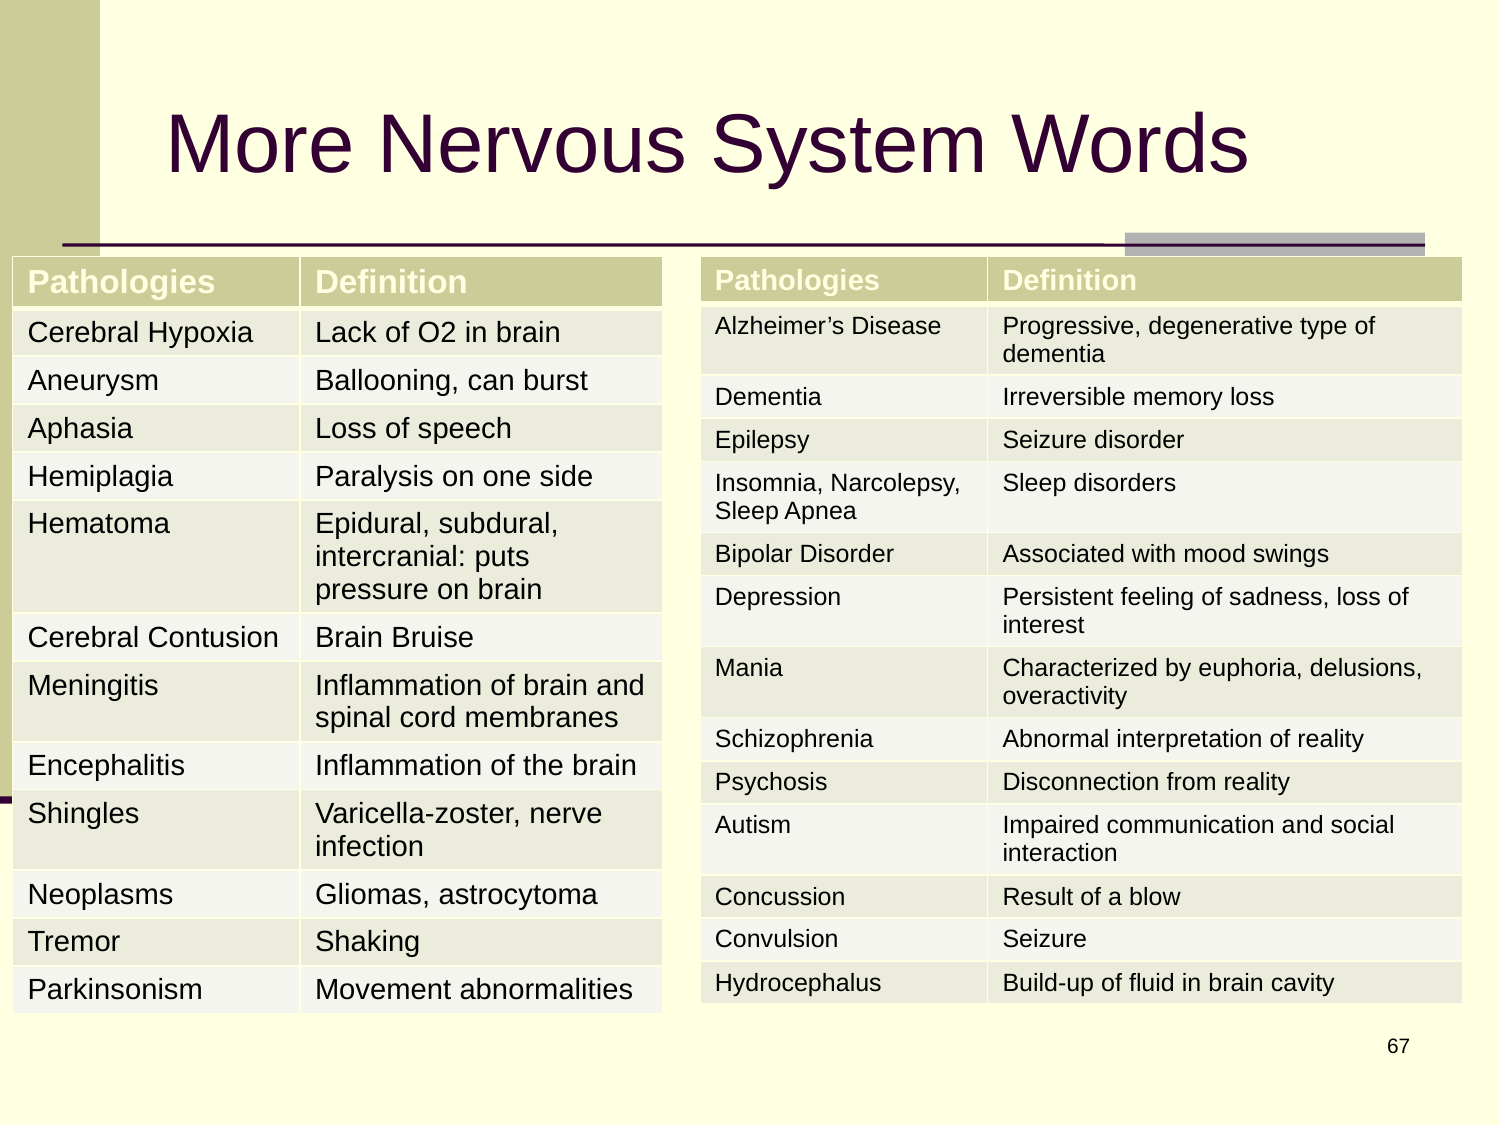

# More Nervous System Words
| Pathologies | Definition |
| --- | --- |
| Cerebral Hypoxia | Lack of O2 in brain |
| Aneurysm | Ballooning, can burst |
| Aphasia | Loss of speech |
| Hemiplagia | Paralysis on one side |
| Hematoma | Epidural, subdural, intercranial: puts pressure on brain |
| Cerebral Contusion | Brain Bruise |
| Meningitis | Inflammation of brain and spinal cord membranes |
| Encephalitis | Inflammation of the brain |
| Shingles | Varicella-zoster, nerve infection |
| Neoplasms | Gliomas, astrocytoma |
| Tremor | Shaking |
| Parkinsonism | Movement abnormalities |
| Pathologies | Definition |
| --- | --- |
| Alzheimer’s Disease | Progressive, degenerative type of dementia |
| Dementia | Irreversible memory loss |
| Epilepsy | Seizure disorder |
| Insomnia, Narcolepsy, Sleep Apnea | Sleep disorders |
| Bipolar Disorder | Associated with mood swings |
| Depression | Persistent feeling of sadness, loss of interest |
| Mania | Characterized by euphoria, delusions, overactivity |
| Schizophrenia | Abnormal interpretation of reality |
| Psychosis | Disconnection from reality |
| Autism | Impaired communication and social interaction |
| Concussion | Result of a blow |
| Convulsion | Seizure |
| Hydrocephalus | Build-up of fluid in brain cavity |
67